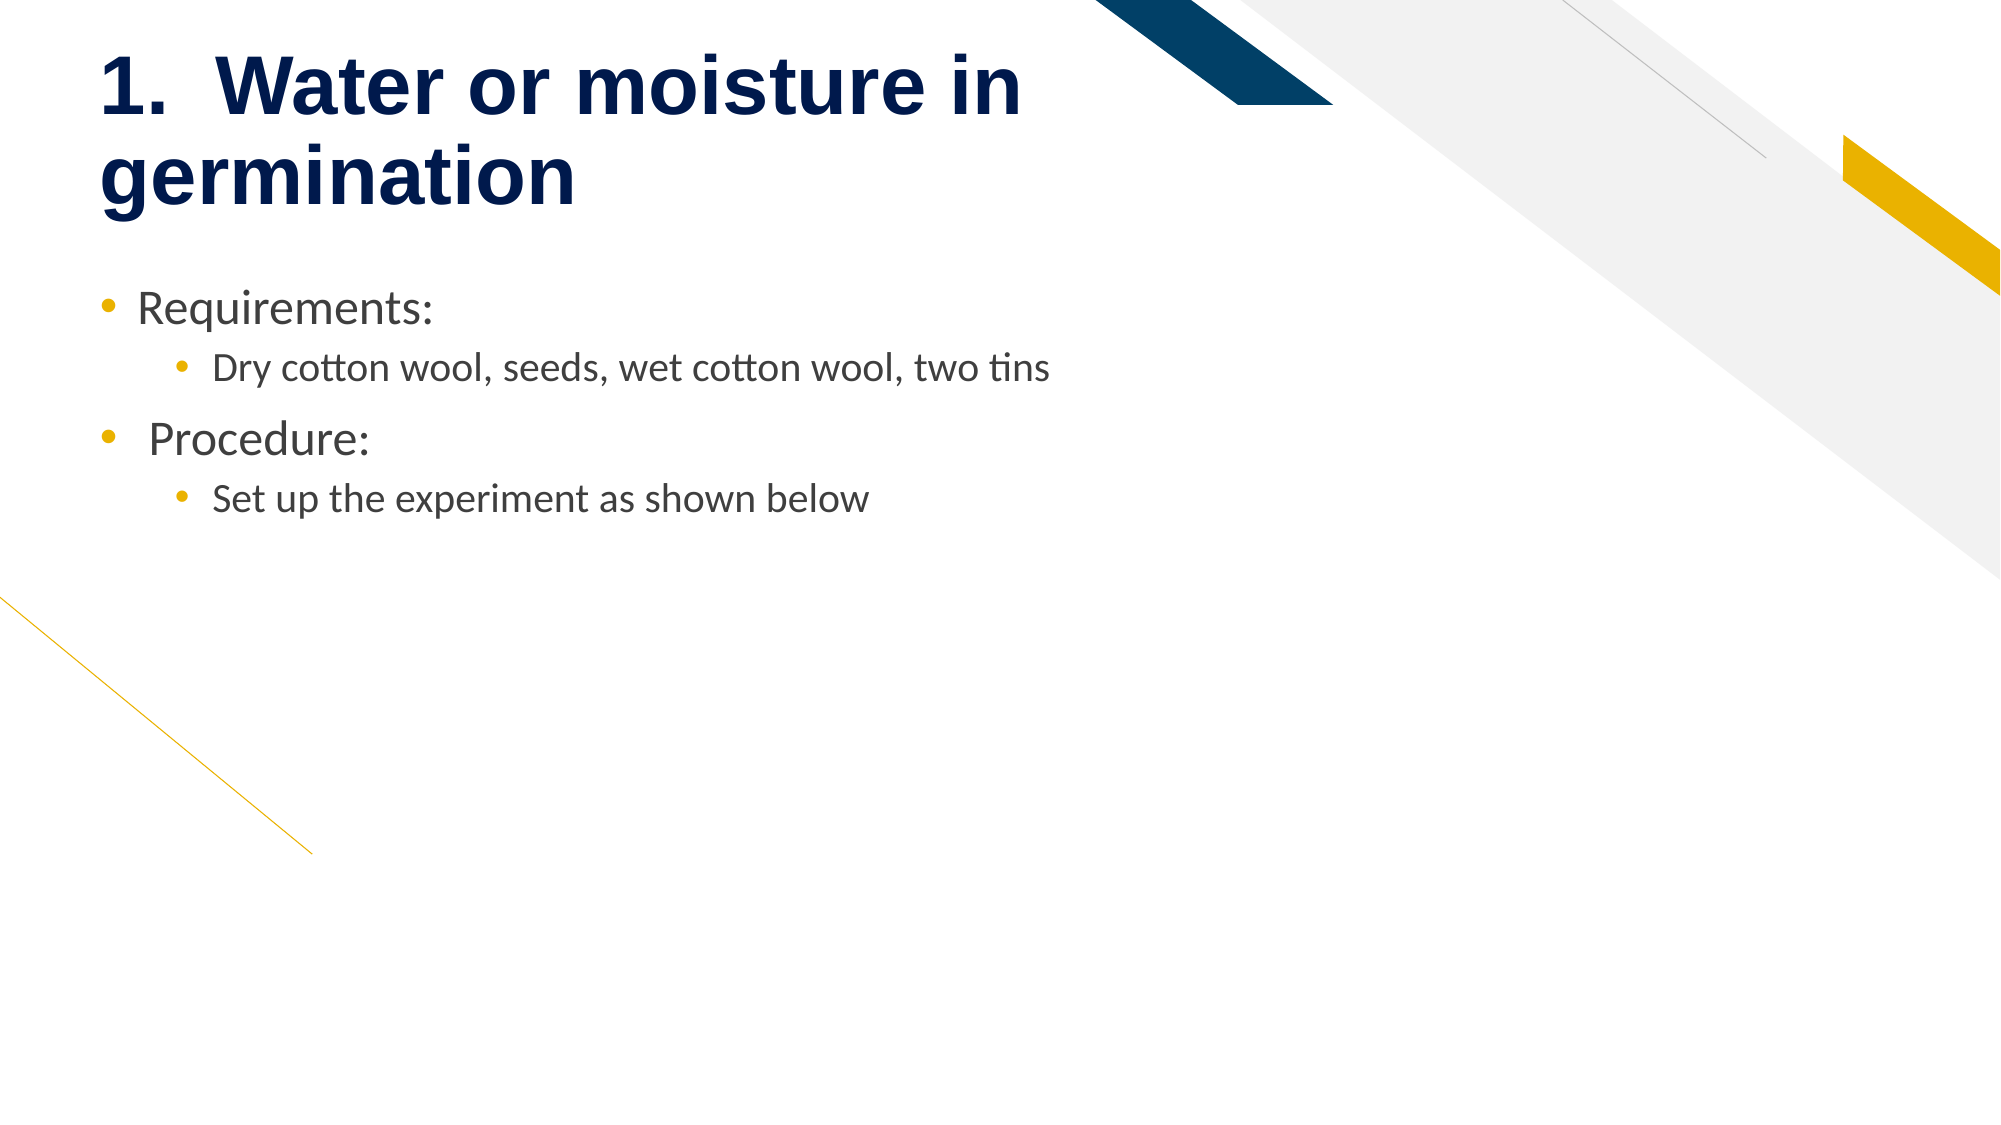

# 1.  Water or moisture in germination
Requirements:
Dry cotton wool, seeds, wet cotton wool, two tins
 Procedure:
Set up the experiment as shown below